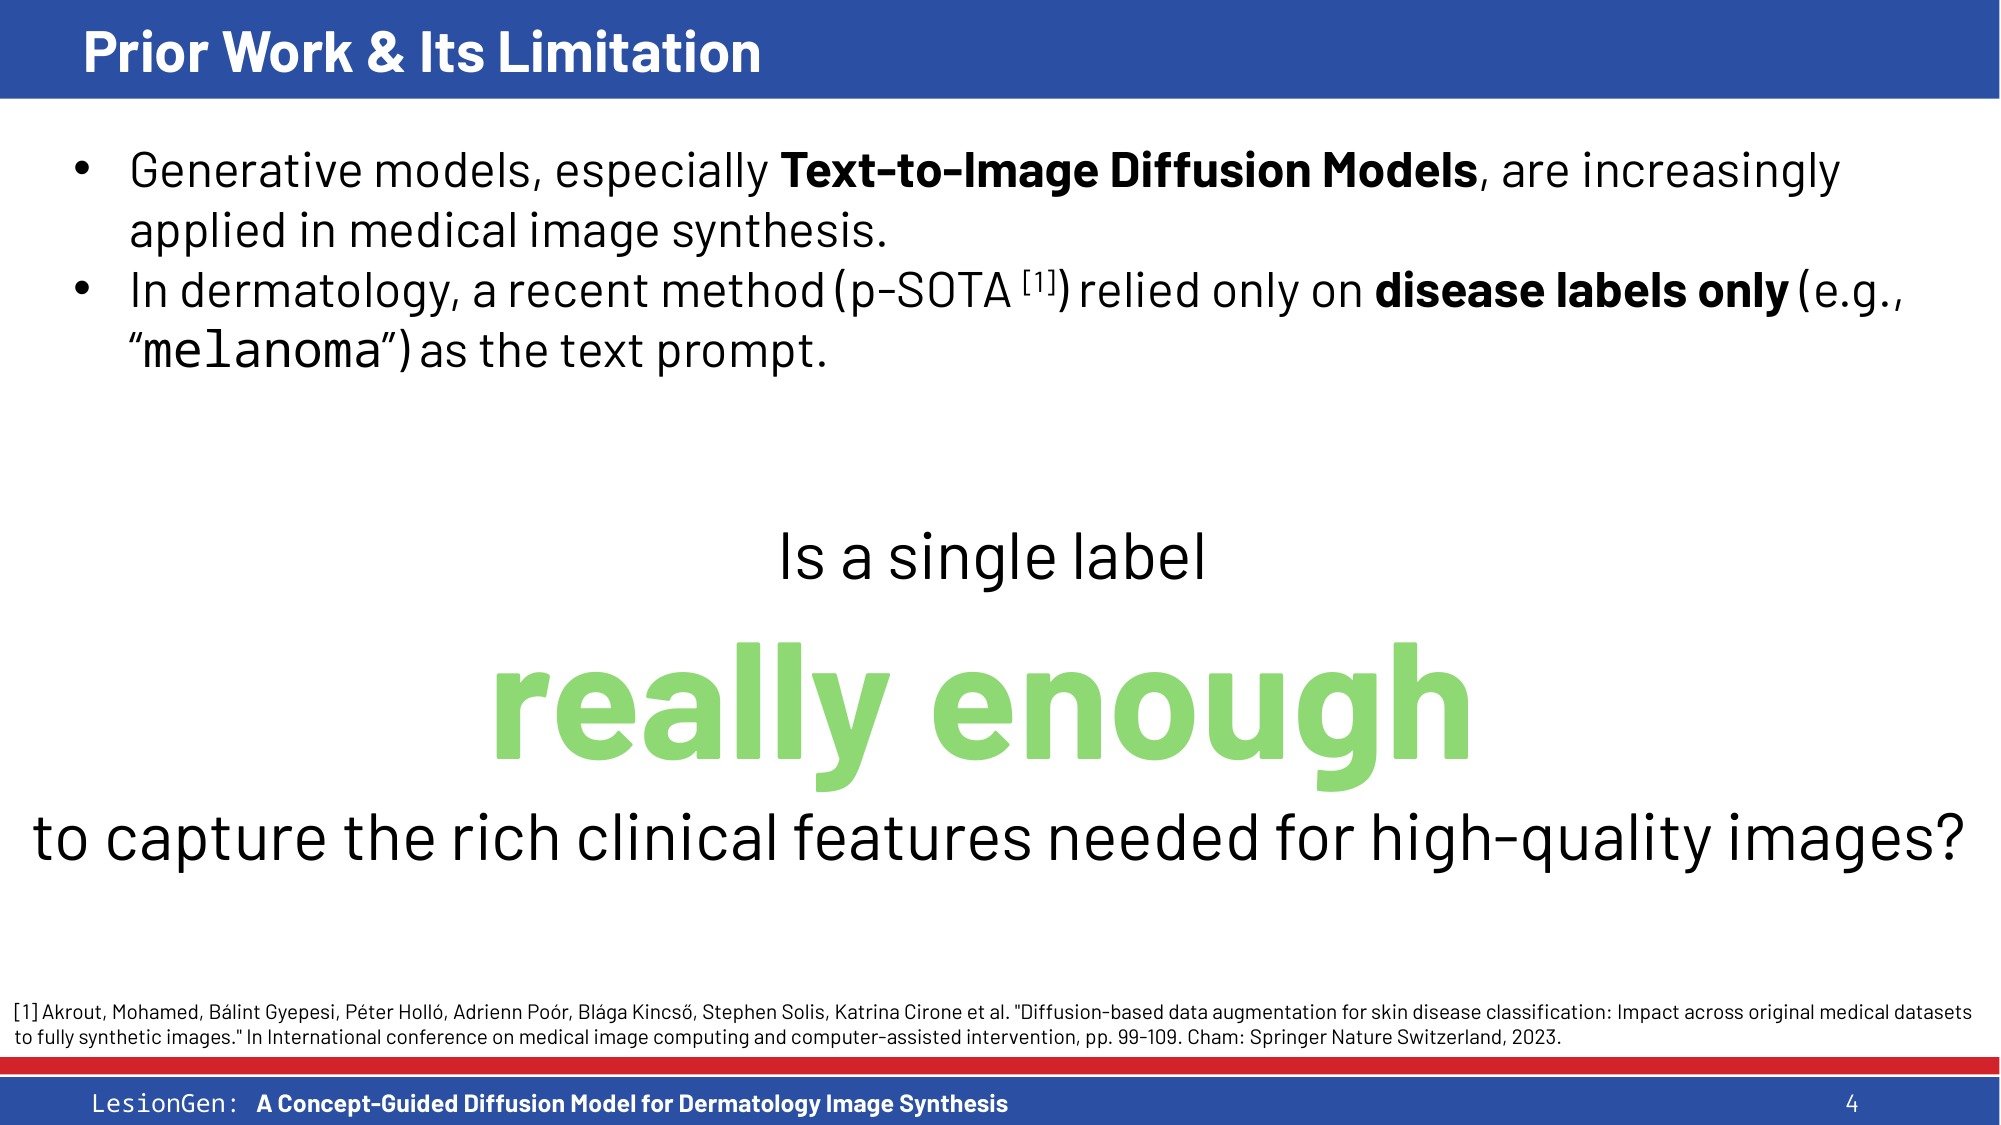

Prior Work & Its Limitation
Generative models, especially Text-to-Image Diffusion Models, are increasingly applied in medical image synthesis.
In dermatology, a recent method (p-SOTA [1]) relied only on disease labels only (e.g., “melanoma”) as the text prompt.
Is a single label
really enough
to capture the rich clinical features needed for high-quality images?
[1] Akrout, Mohamed, Bálint Gyepesi, Péter Holló, Adrienn Poór, Blága Kincső, Stephen Solis, Katrina Cirone et al. "Diffusion-based data augmentation for skin disease classification: Impact across original medical datasets to fully synthetic images." In International conference on medical image computing and computer-assisted intervention, pp. 99-109. Cham: Springer Nature Switzerland, 2023.

4

LesionGen: A Concept-Guided Diffusion Model for Dermatology Image Synthesis